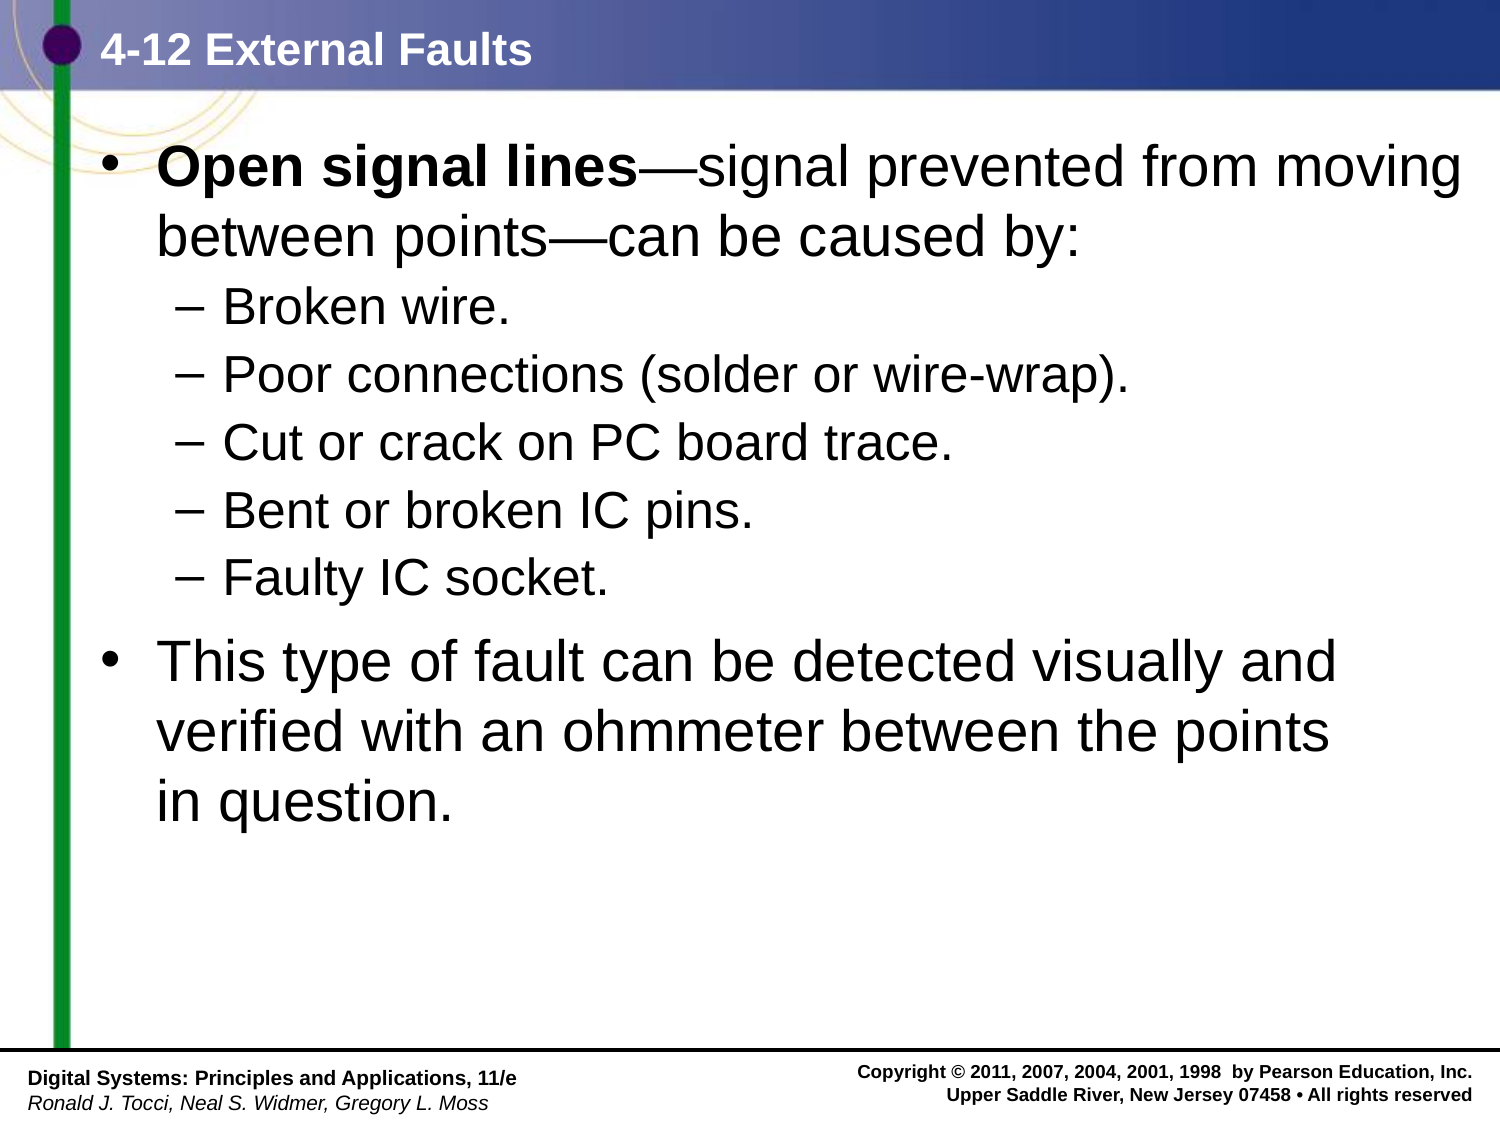

# 4-12 External Faults
Open signal lines—signal prevented from moving between points—can be caused by:
Broken wire.
Poor connections (solder or wire-wrap).
Cut or crack on PC board trace.
Bent or broken IC pins.
Faulty IC socket.
This type of fault can be detected visually and verified with an ohmmeter between the points
in question.
Digital Systems: Principles and Applications, 11/e
Ronald J. Tocci, Neal S. Widmer, Gregory L. Moss